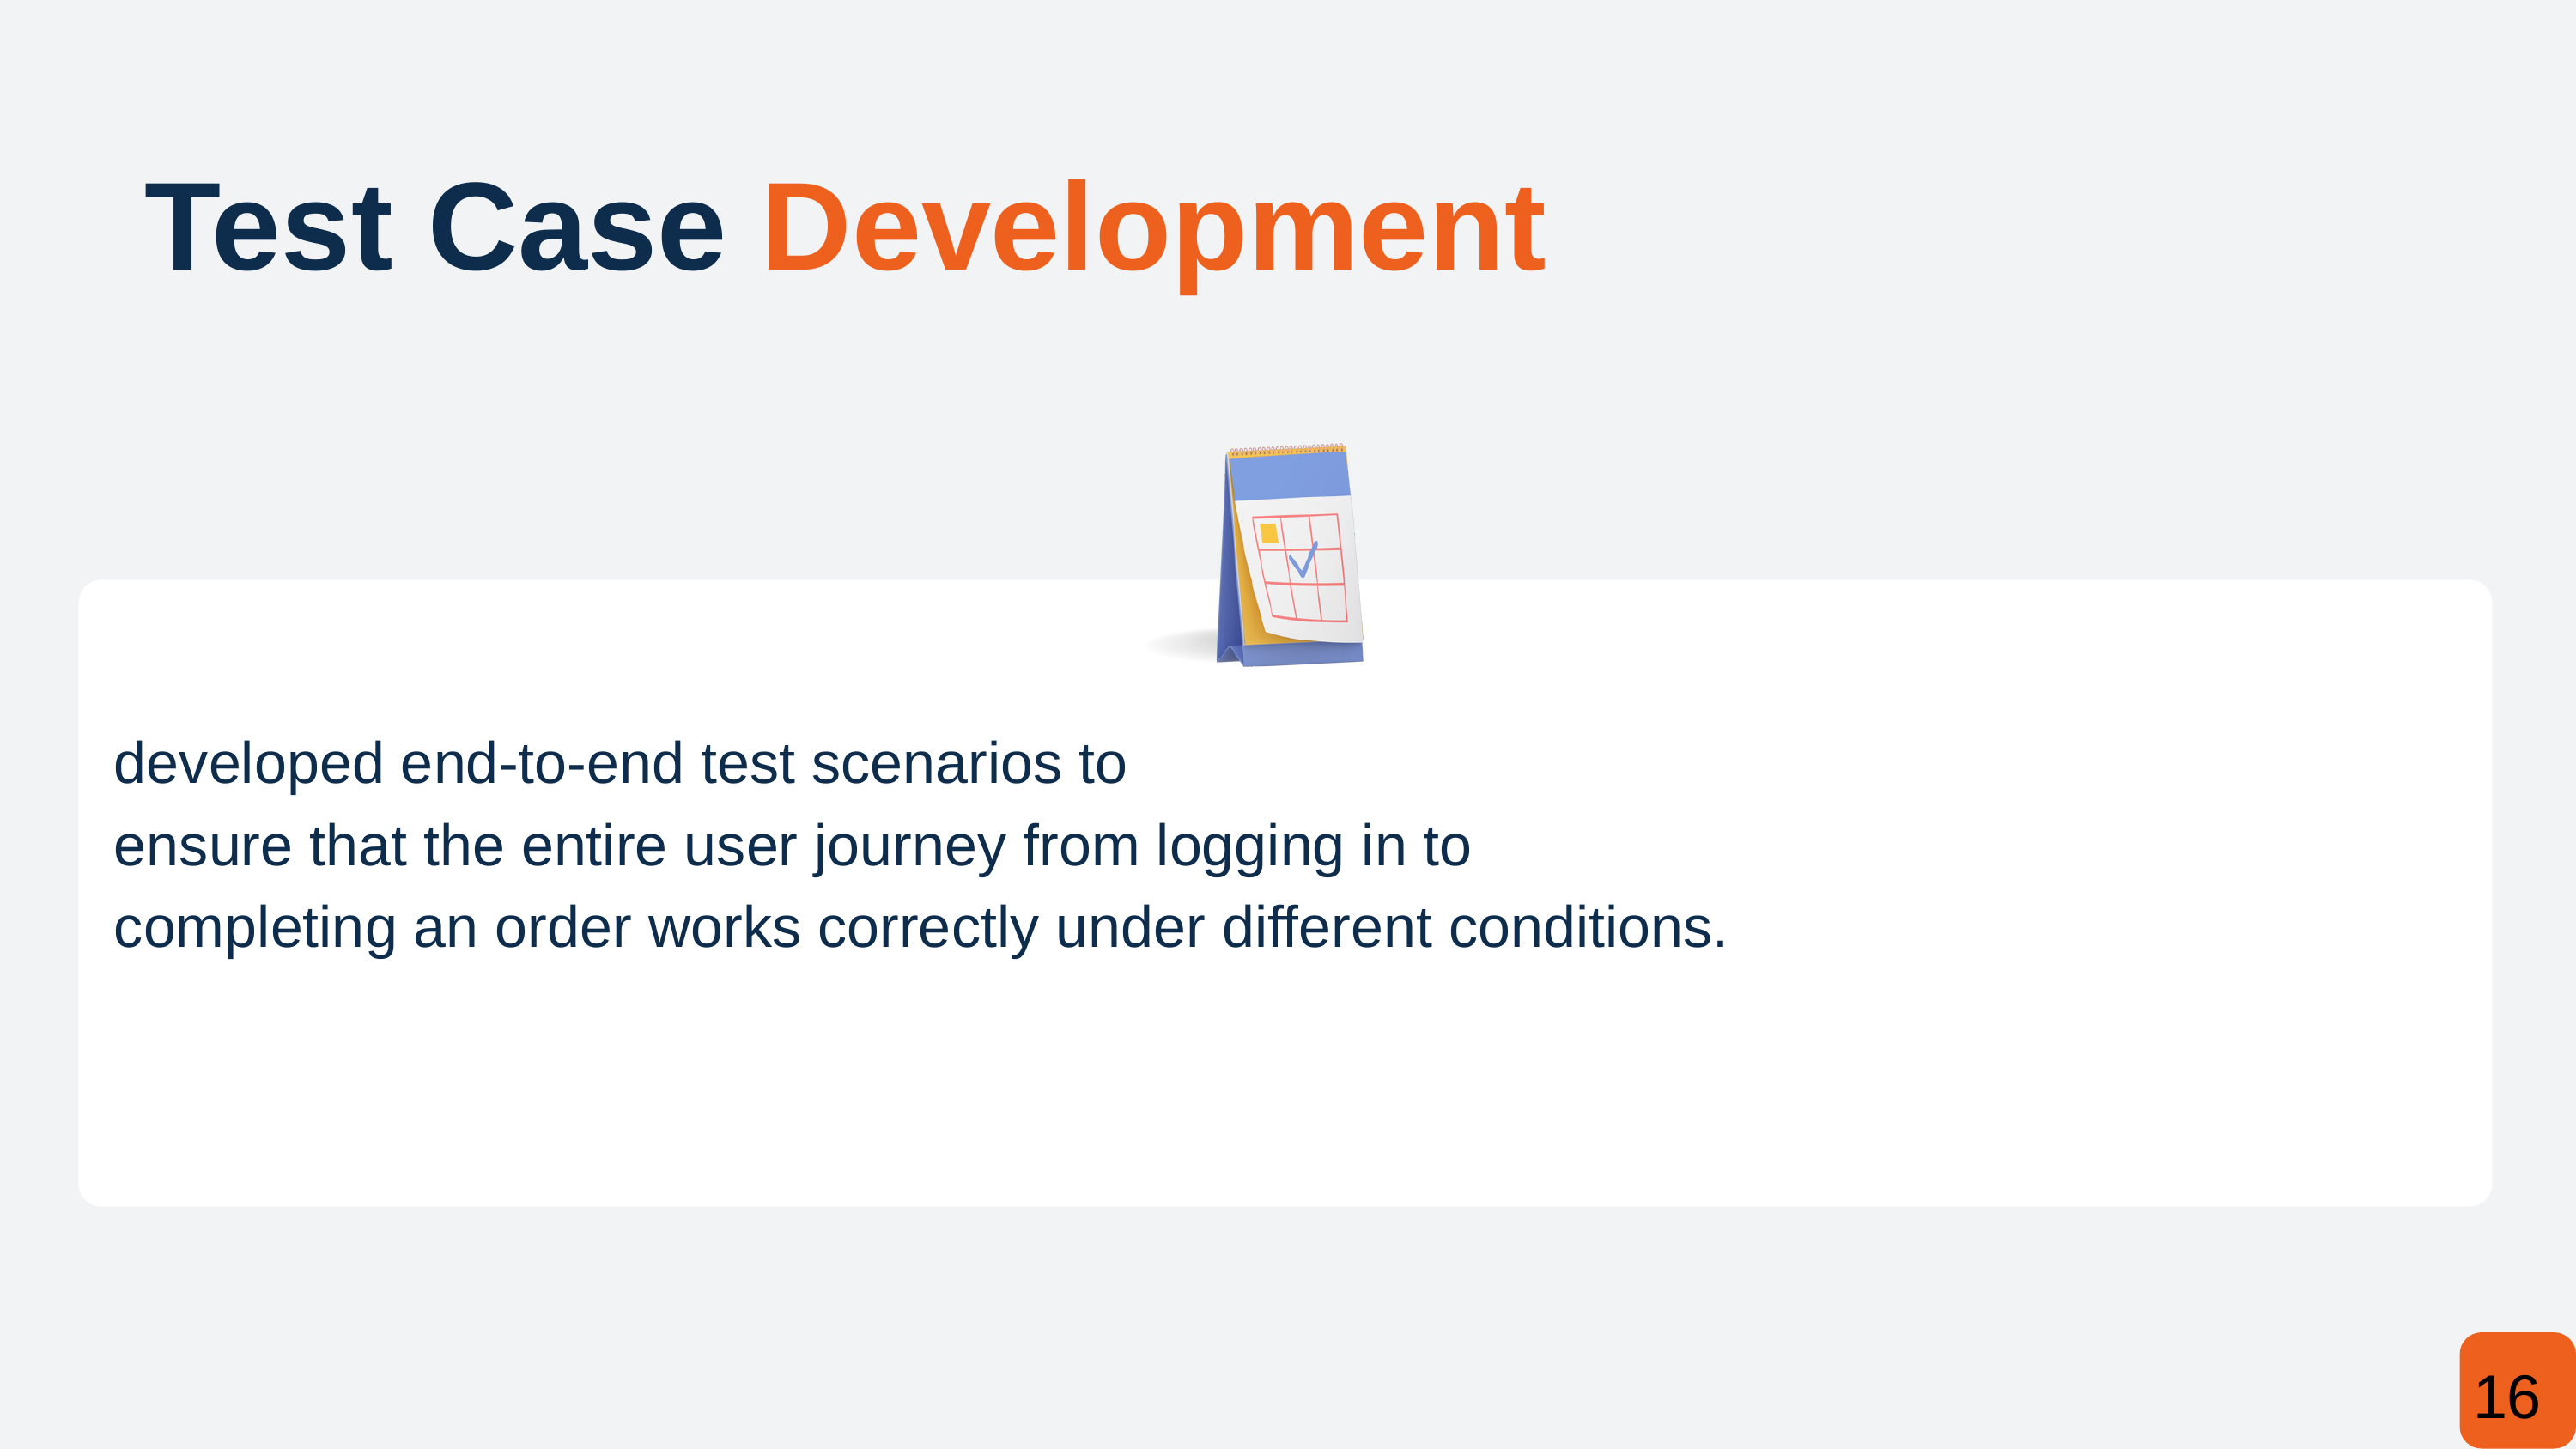

Test Case Development

 developed end-to-end test scenarios to
 ensure that the entire user journey from logging in to
 completing an order works correctly under different conditions.

16